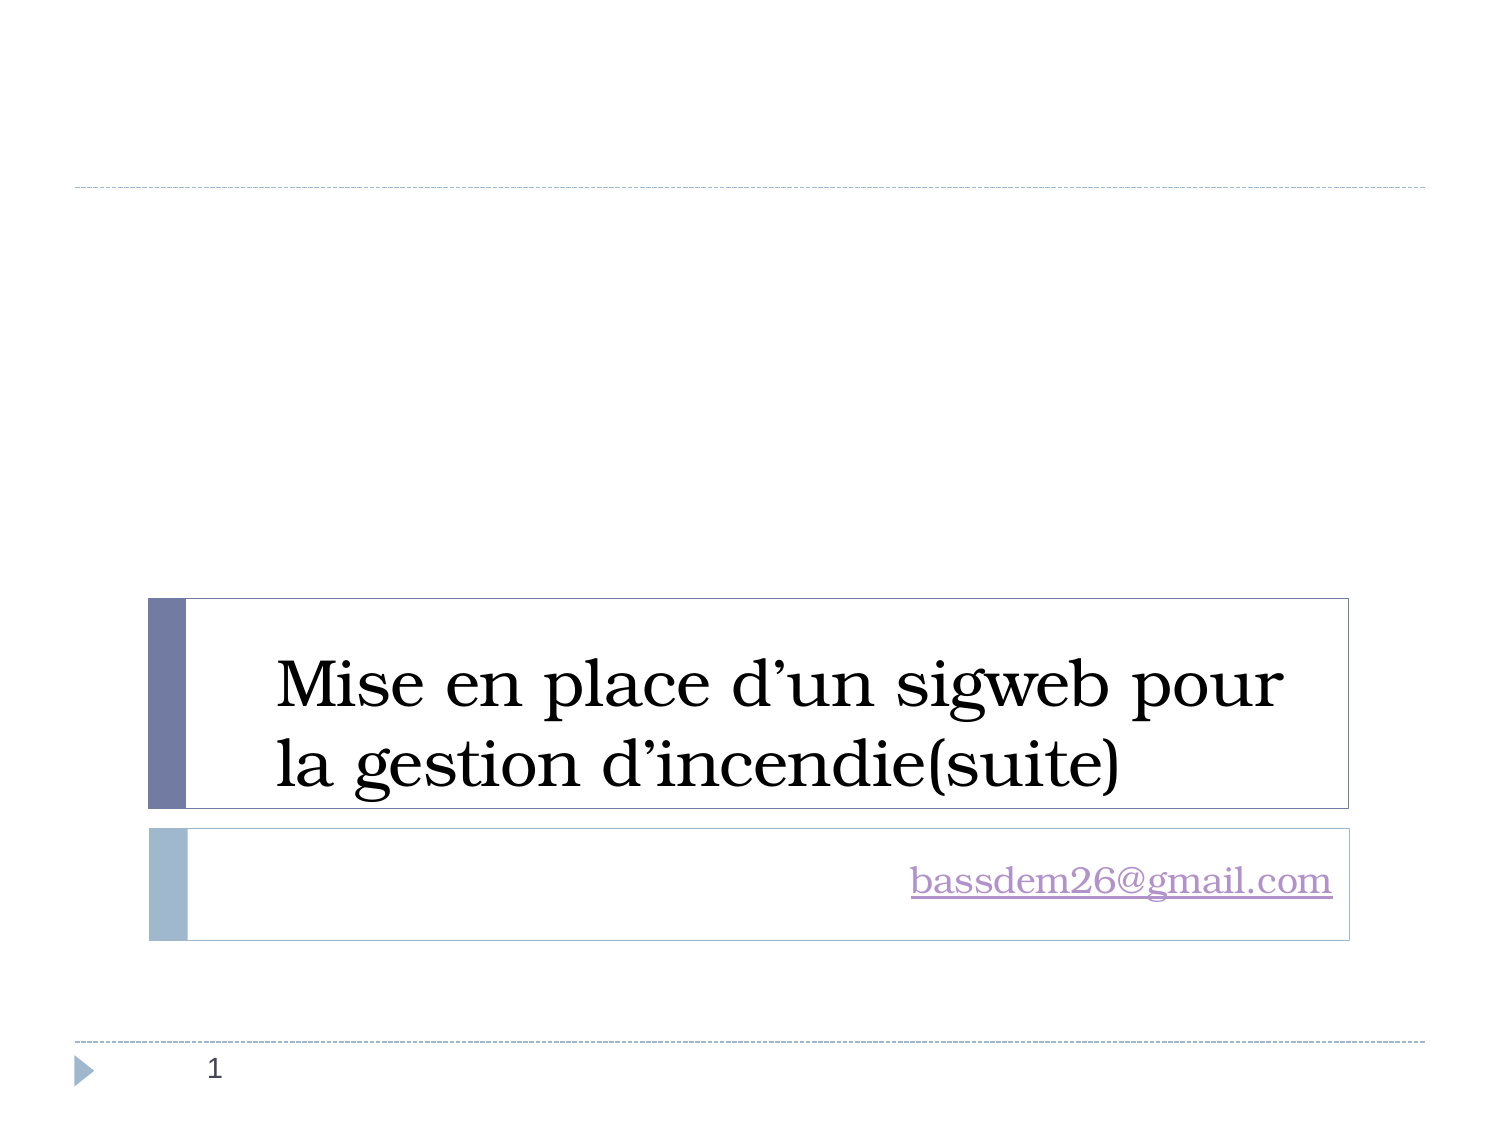

Mise en place d’un sigweb pour la gestion d’incendie(suite)

bassdem26@gmail.com

1